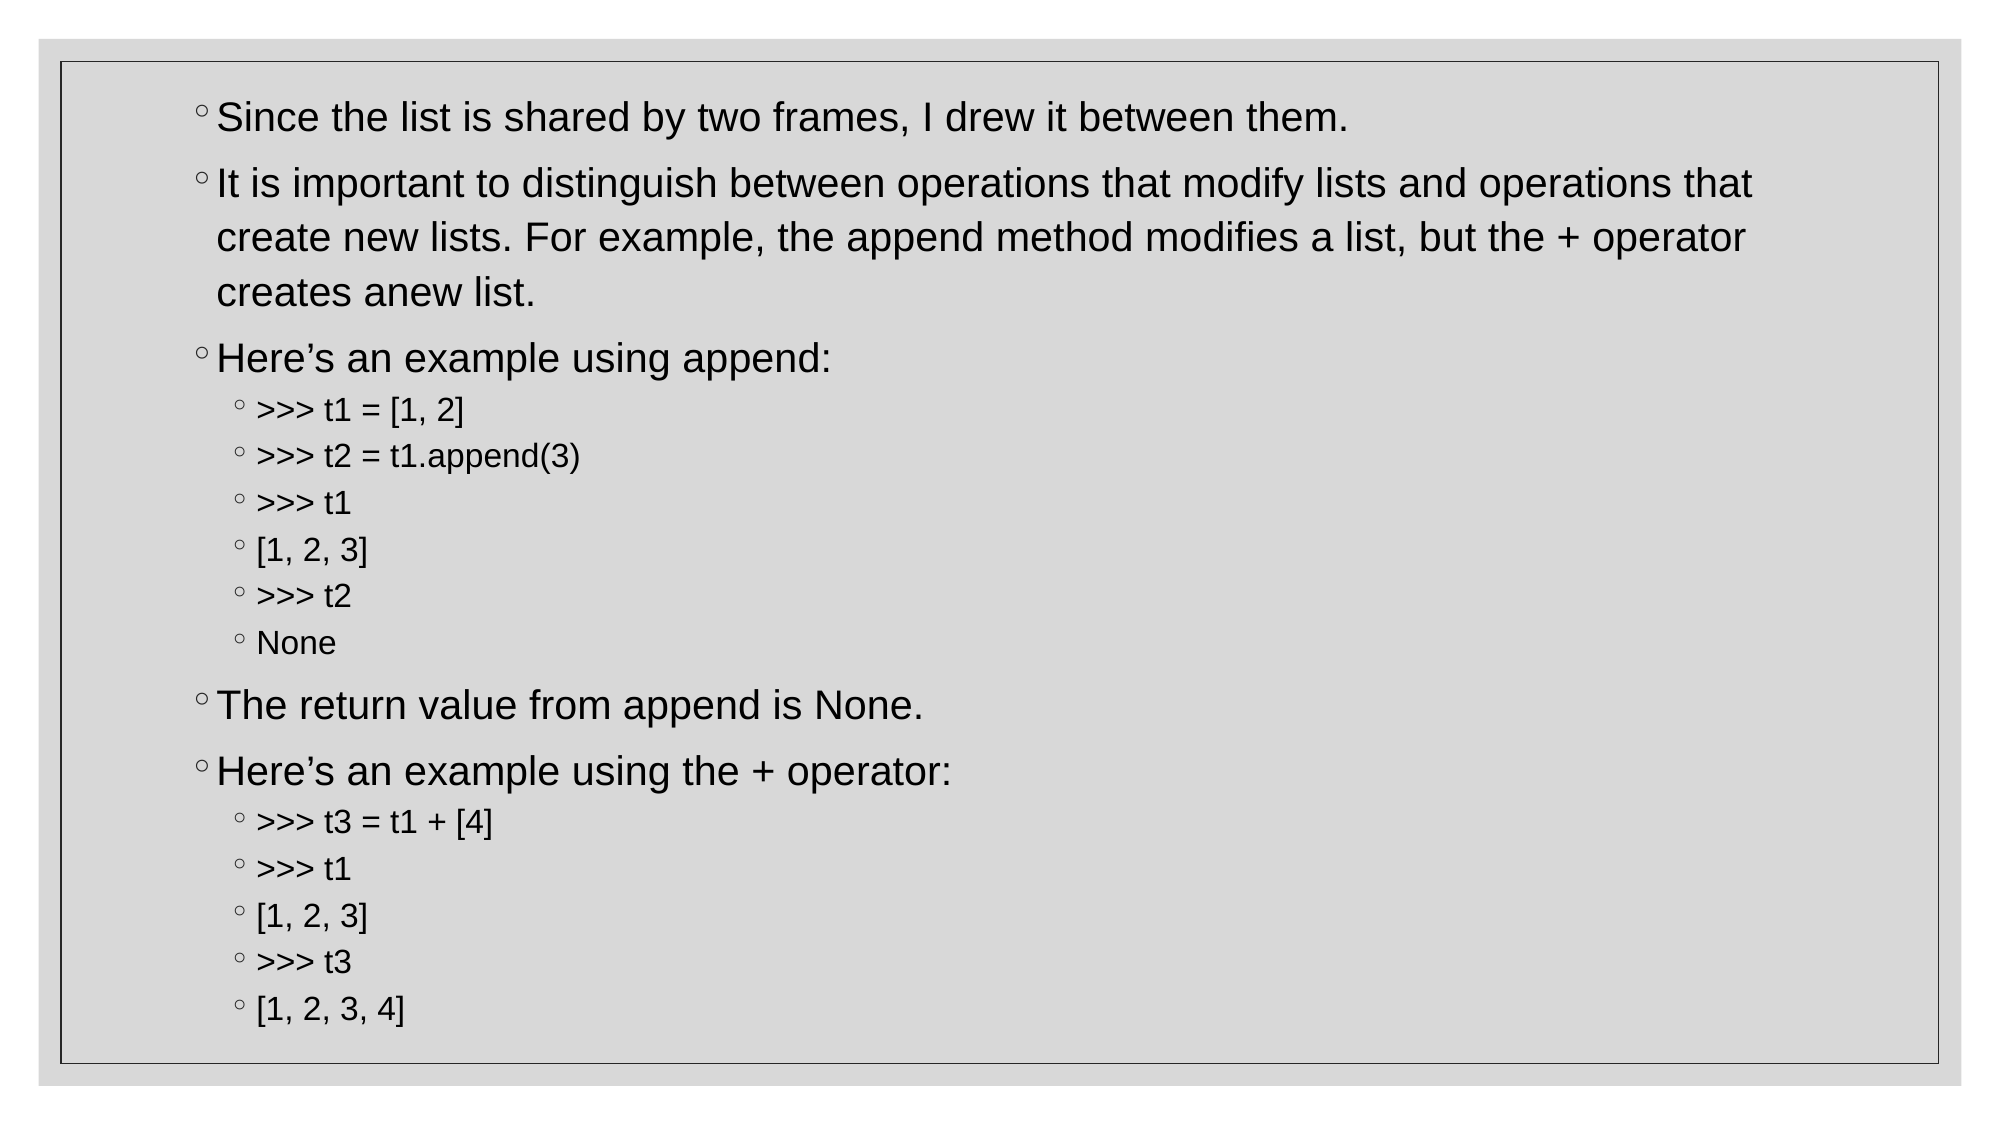

Since the list is shared by two frames, I drew it between them.
It is important to distinguish between operations that modify lists and operations that create new lists. For example, the append method modifies a list, but the + operator creates anew list.
Here’s an example using append:
>>> t1 = [1, 2]
>>> t2 = t1.append(3)
>>> t1
[1, 2, 3]
>>> t2
None
The return value from append is None.
Here’s an example using the + operator:
>>> t3 = t1 + [4]
>>> t1
[1, 2, 3]
>>> t3
[1, 2, 3, 4]